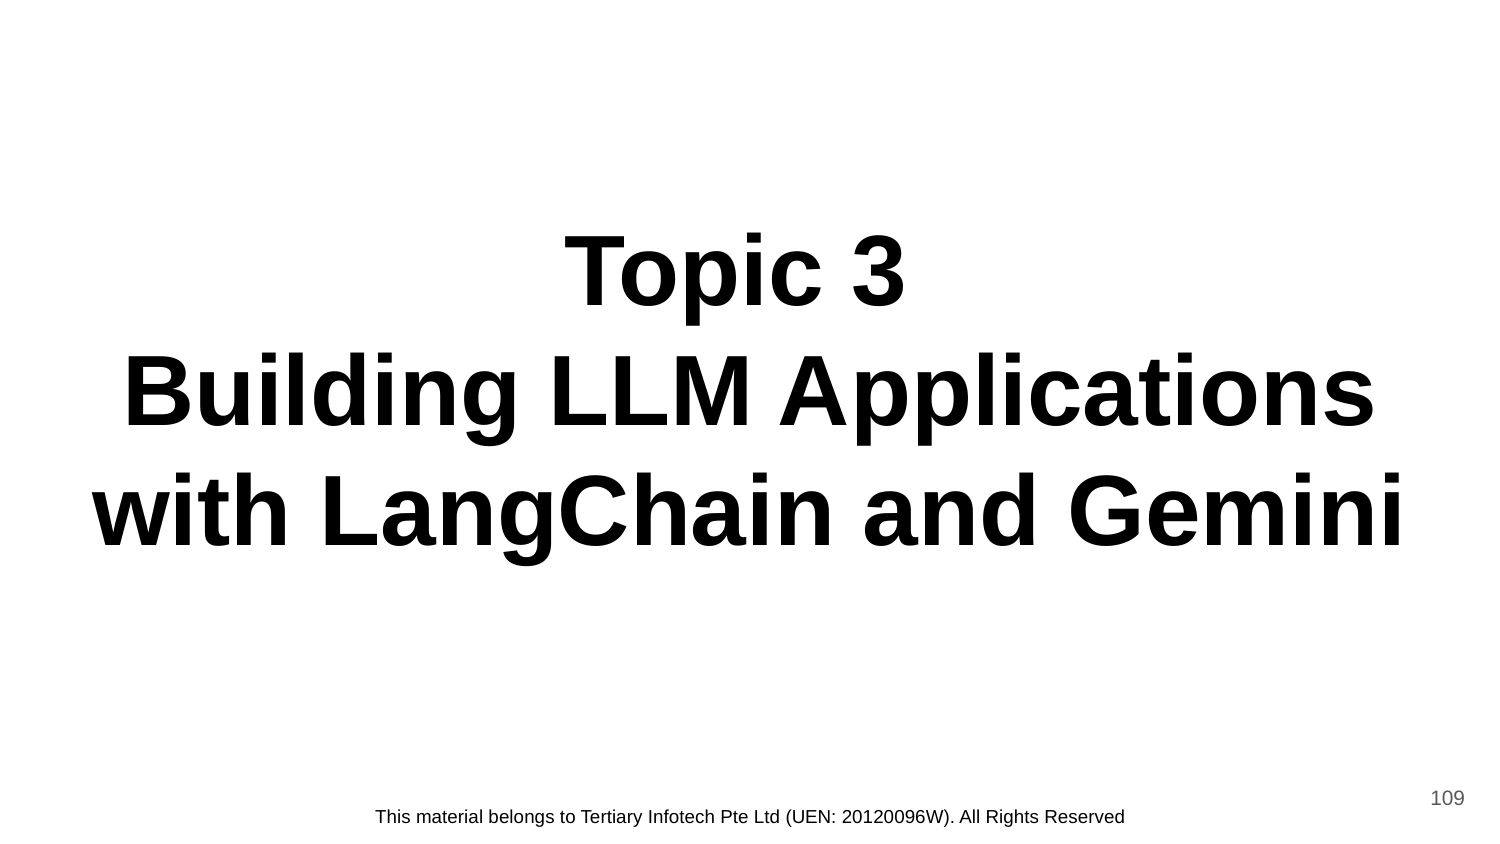

# Topic 3
Building LLM Applications with LangChain and Gemini
109